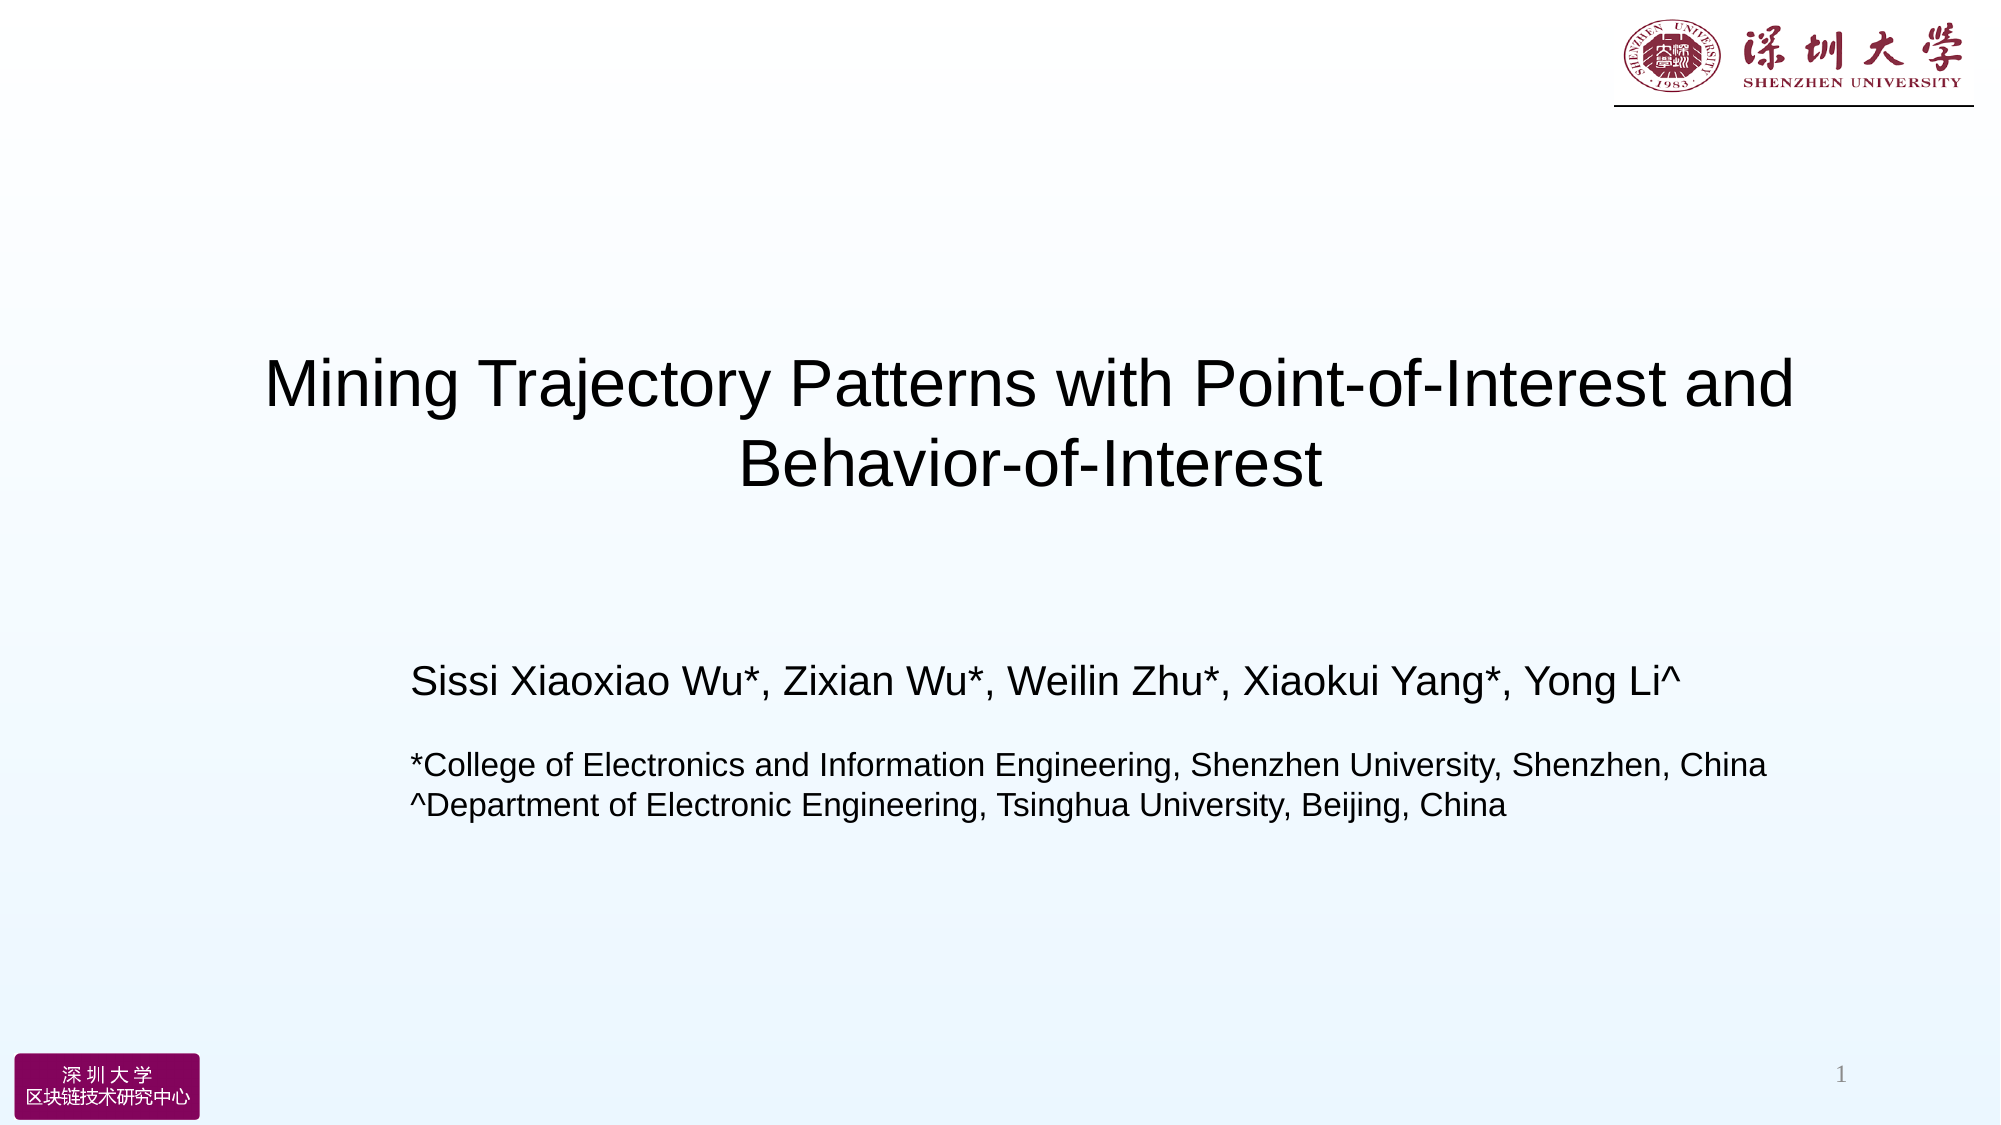

Mining Trajectory Patterns with Point-of-Interest and Behavior-of-Interest
Sissi Xiaoxiao Wu*, Zixian Wu*, Weilin Zhu*, Xiaokui Yang*, Yong Li^

*College of Electronics and Information Engineering, Shenzhen University, Shenzhen, China
^Department of Electronic Engineering, Tsinghua University, Beijing, China
1